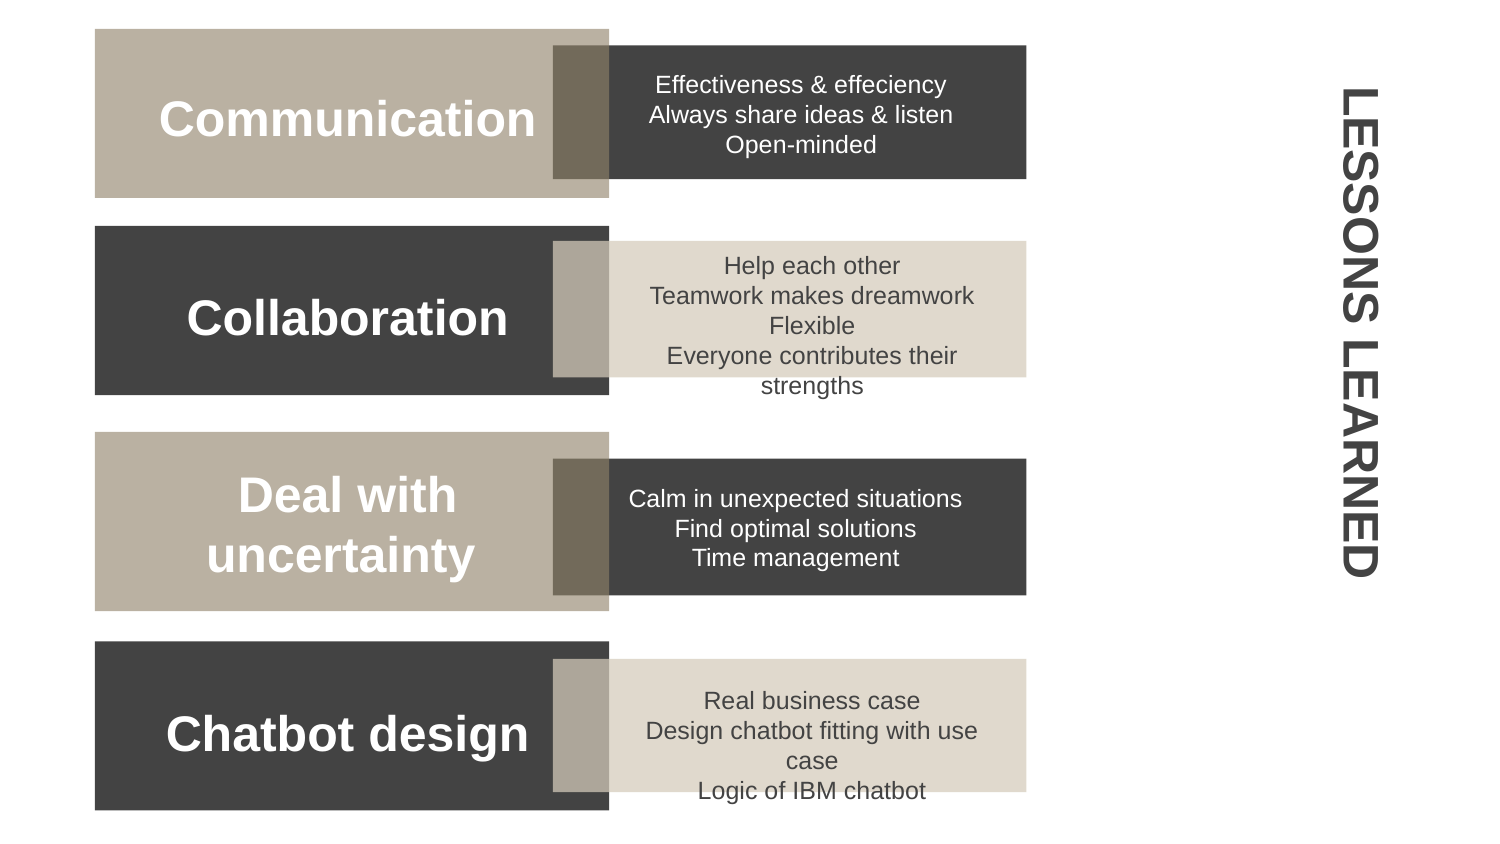

Effectiveness & effeciency
Always share ideas & listen
Open-minded
Communication

Help each other
Teamwork makes dreamwork
Flexible
Everyone contributes their strengths

Collaboration
# LESSONS LEARNED

Deal with uncertainty

Calm in unexpected situations
Find optimal solutions
Time management

Real business case
Design chatbot fitting with use case
Logic of IBM chatbot
Chatbot design